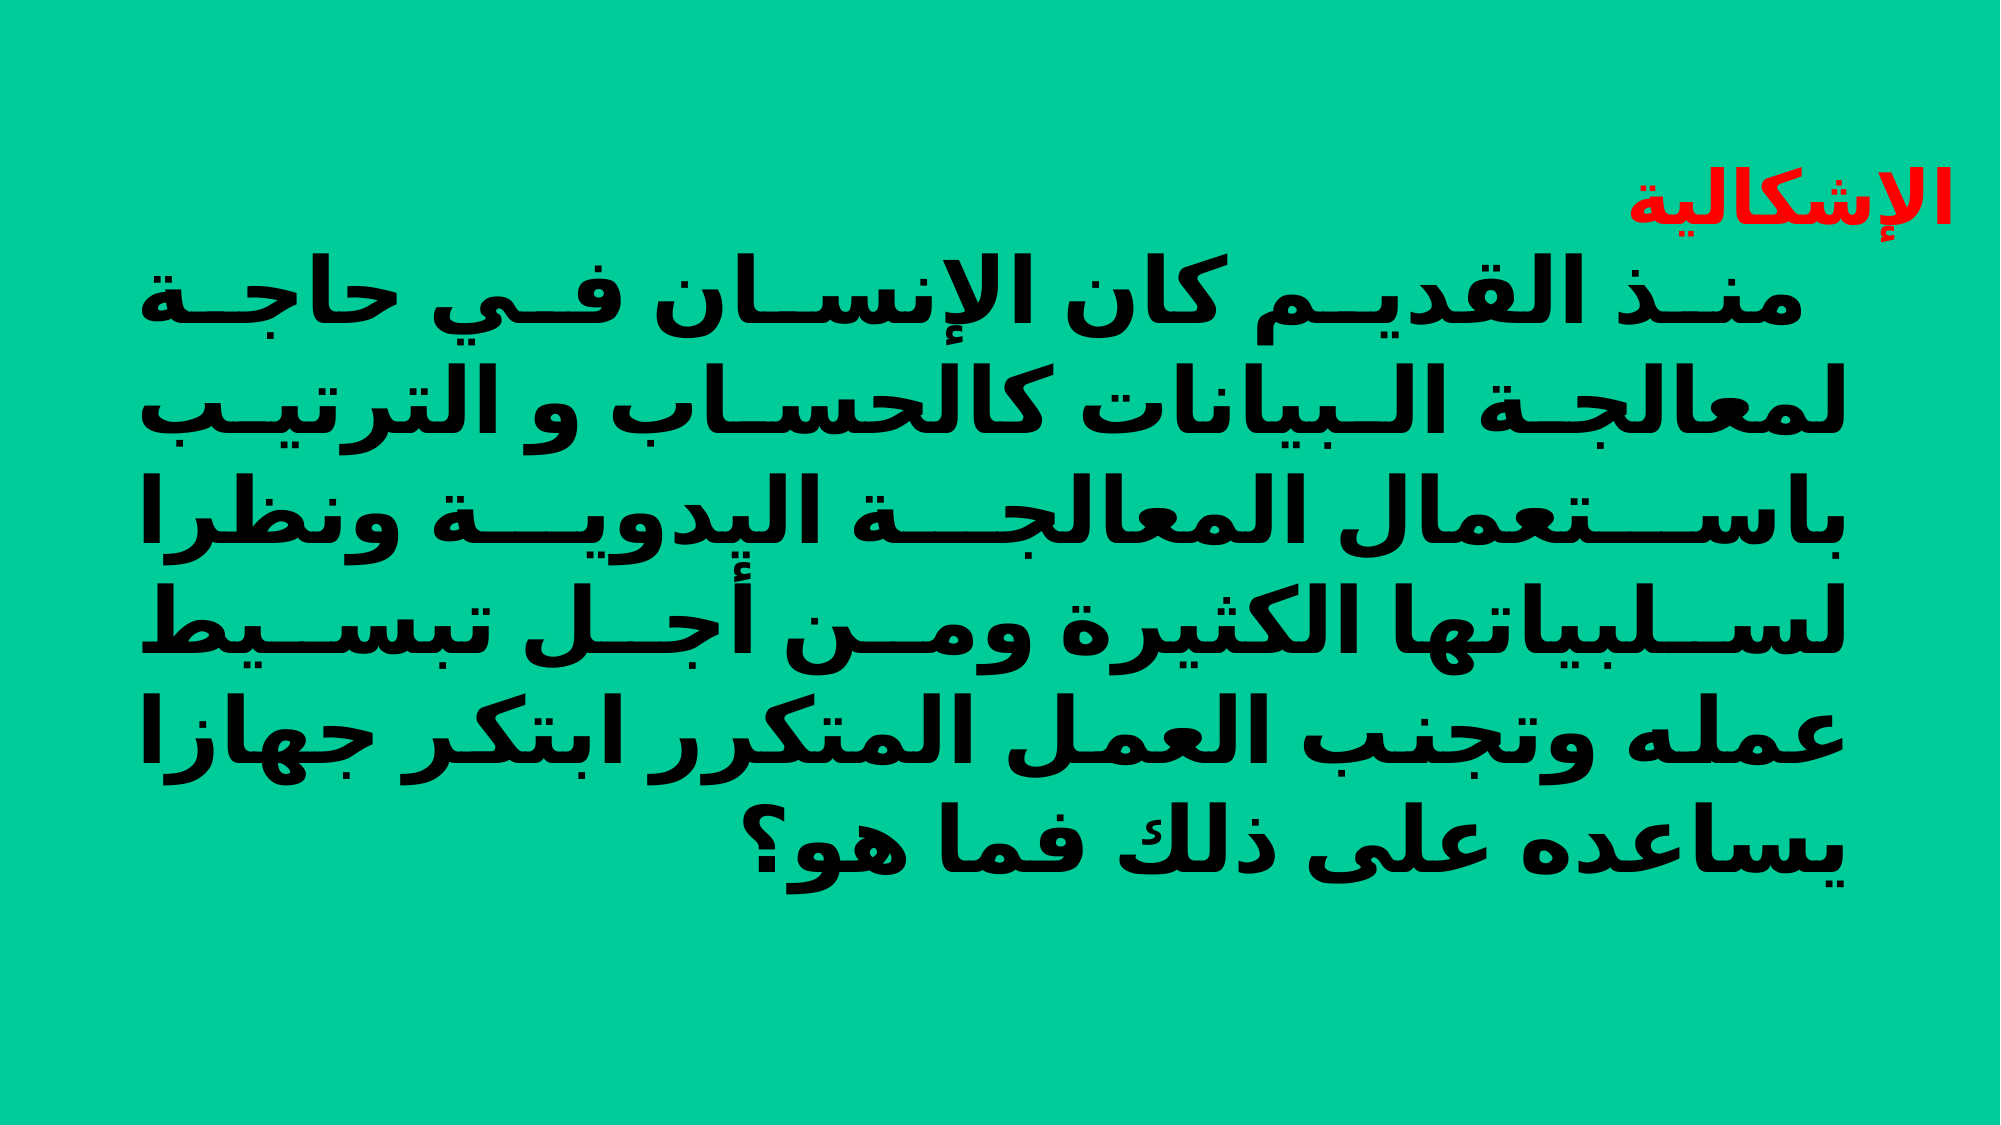

الإشكالية
منذ القديم كان الإنسان في حاجة لمعالجة البيانات كالحساب و الترتيب باستعمال المعالجة اليدوية ونظرا لسلبياتها الكثيرة ومن أجل تبسيط عمله وتجنب العمل المتكرر ابتكر جهازا يساعده على ذلك فما هو؟